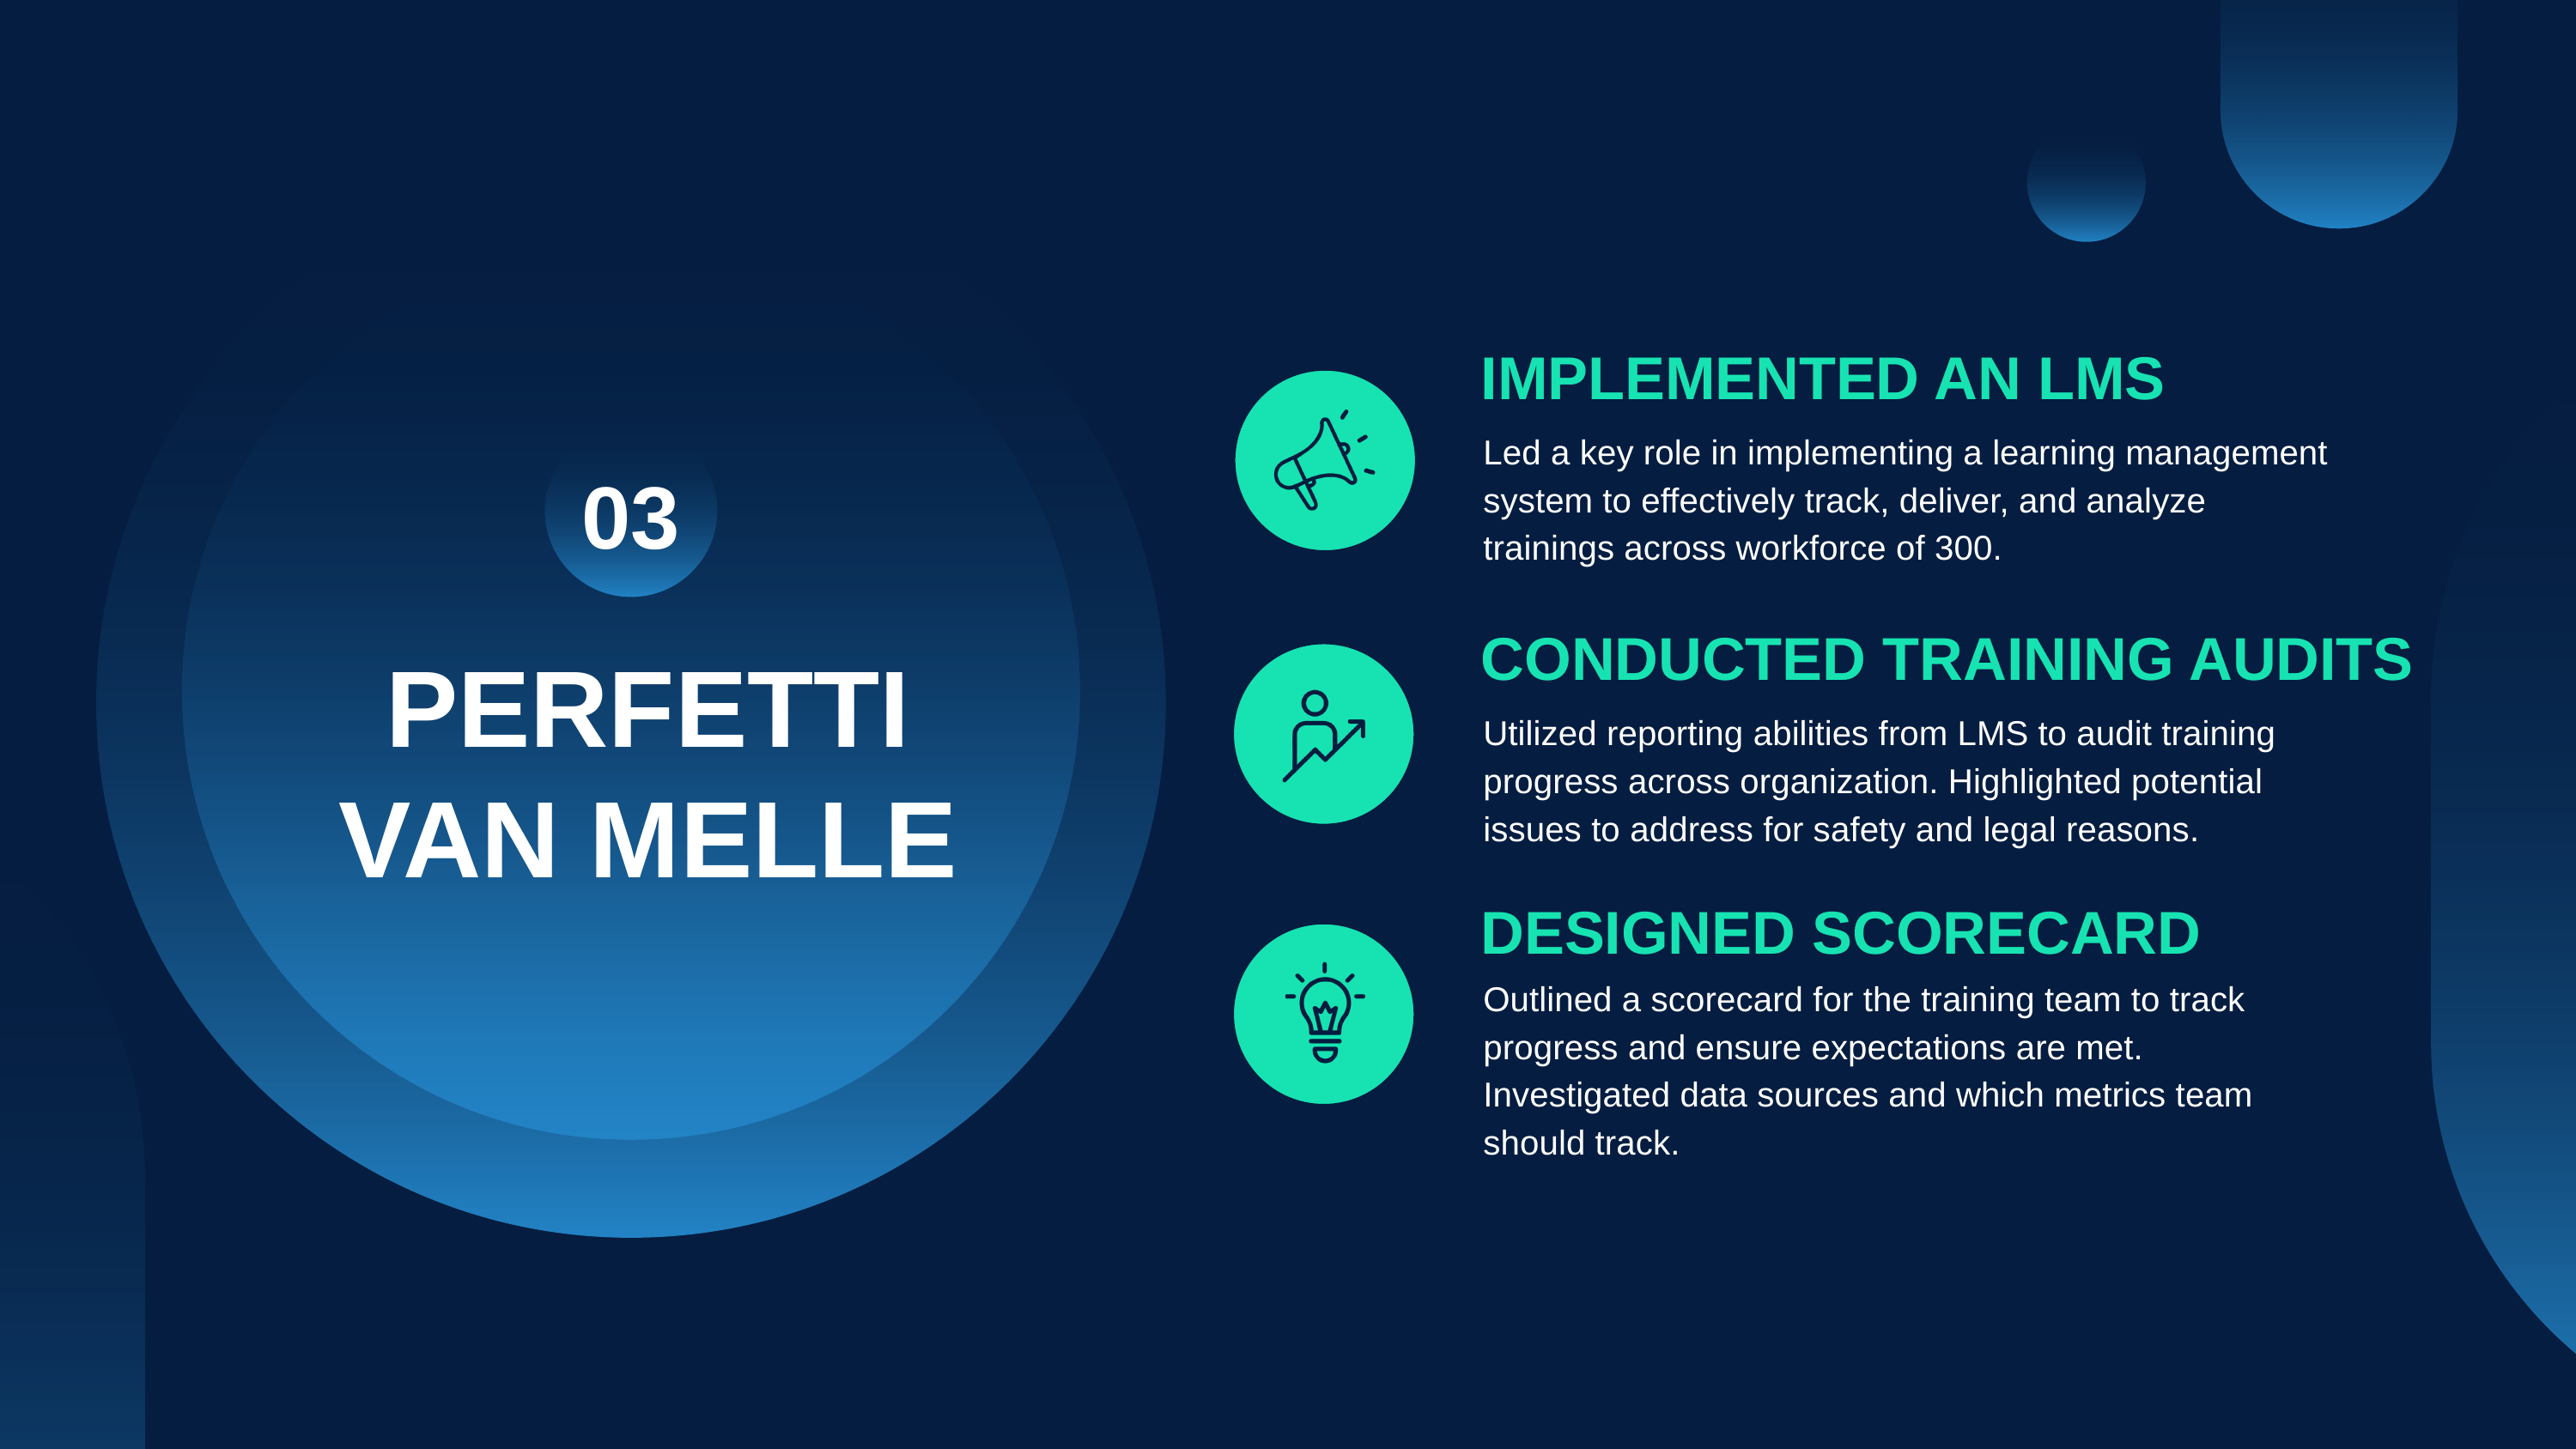

IMPLEMENTED AN LMS

Led a key role in implementing a learning management system to effectively track, deliver, and analyze trainings across workforce of 300.

03
CONDUCTED TRAINING AUDITS

PERFETTI VAN MELLE

Utilized reporting abilities from LMS to audit training progress across organization. Highlighted potential issues to address for safety and legal reasons.

DESIGNED SCORECARD

Outlined a scorecard for the training team to track progress and ensure expectations are met. Investigated data sources and which metrics team should track.